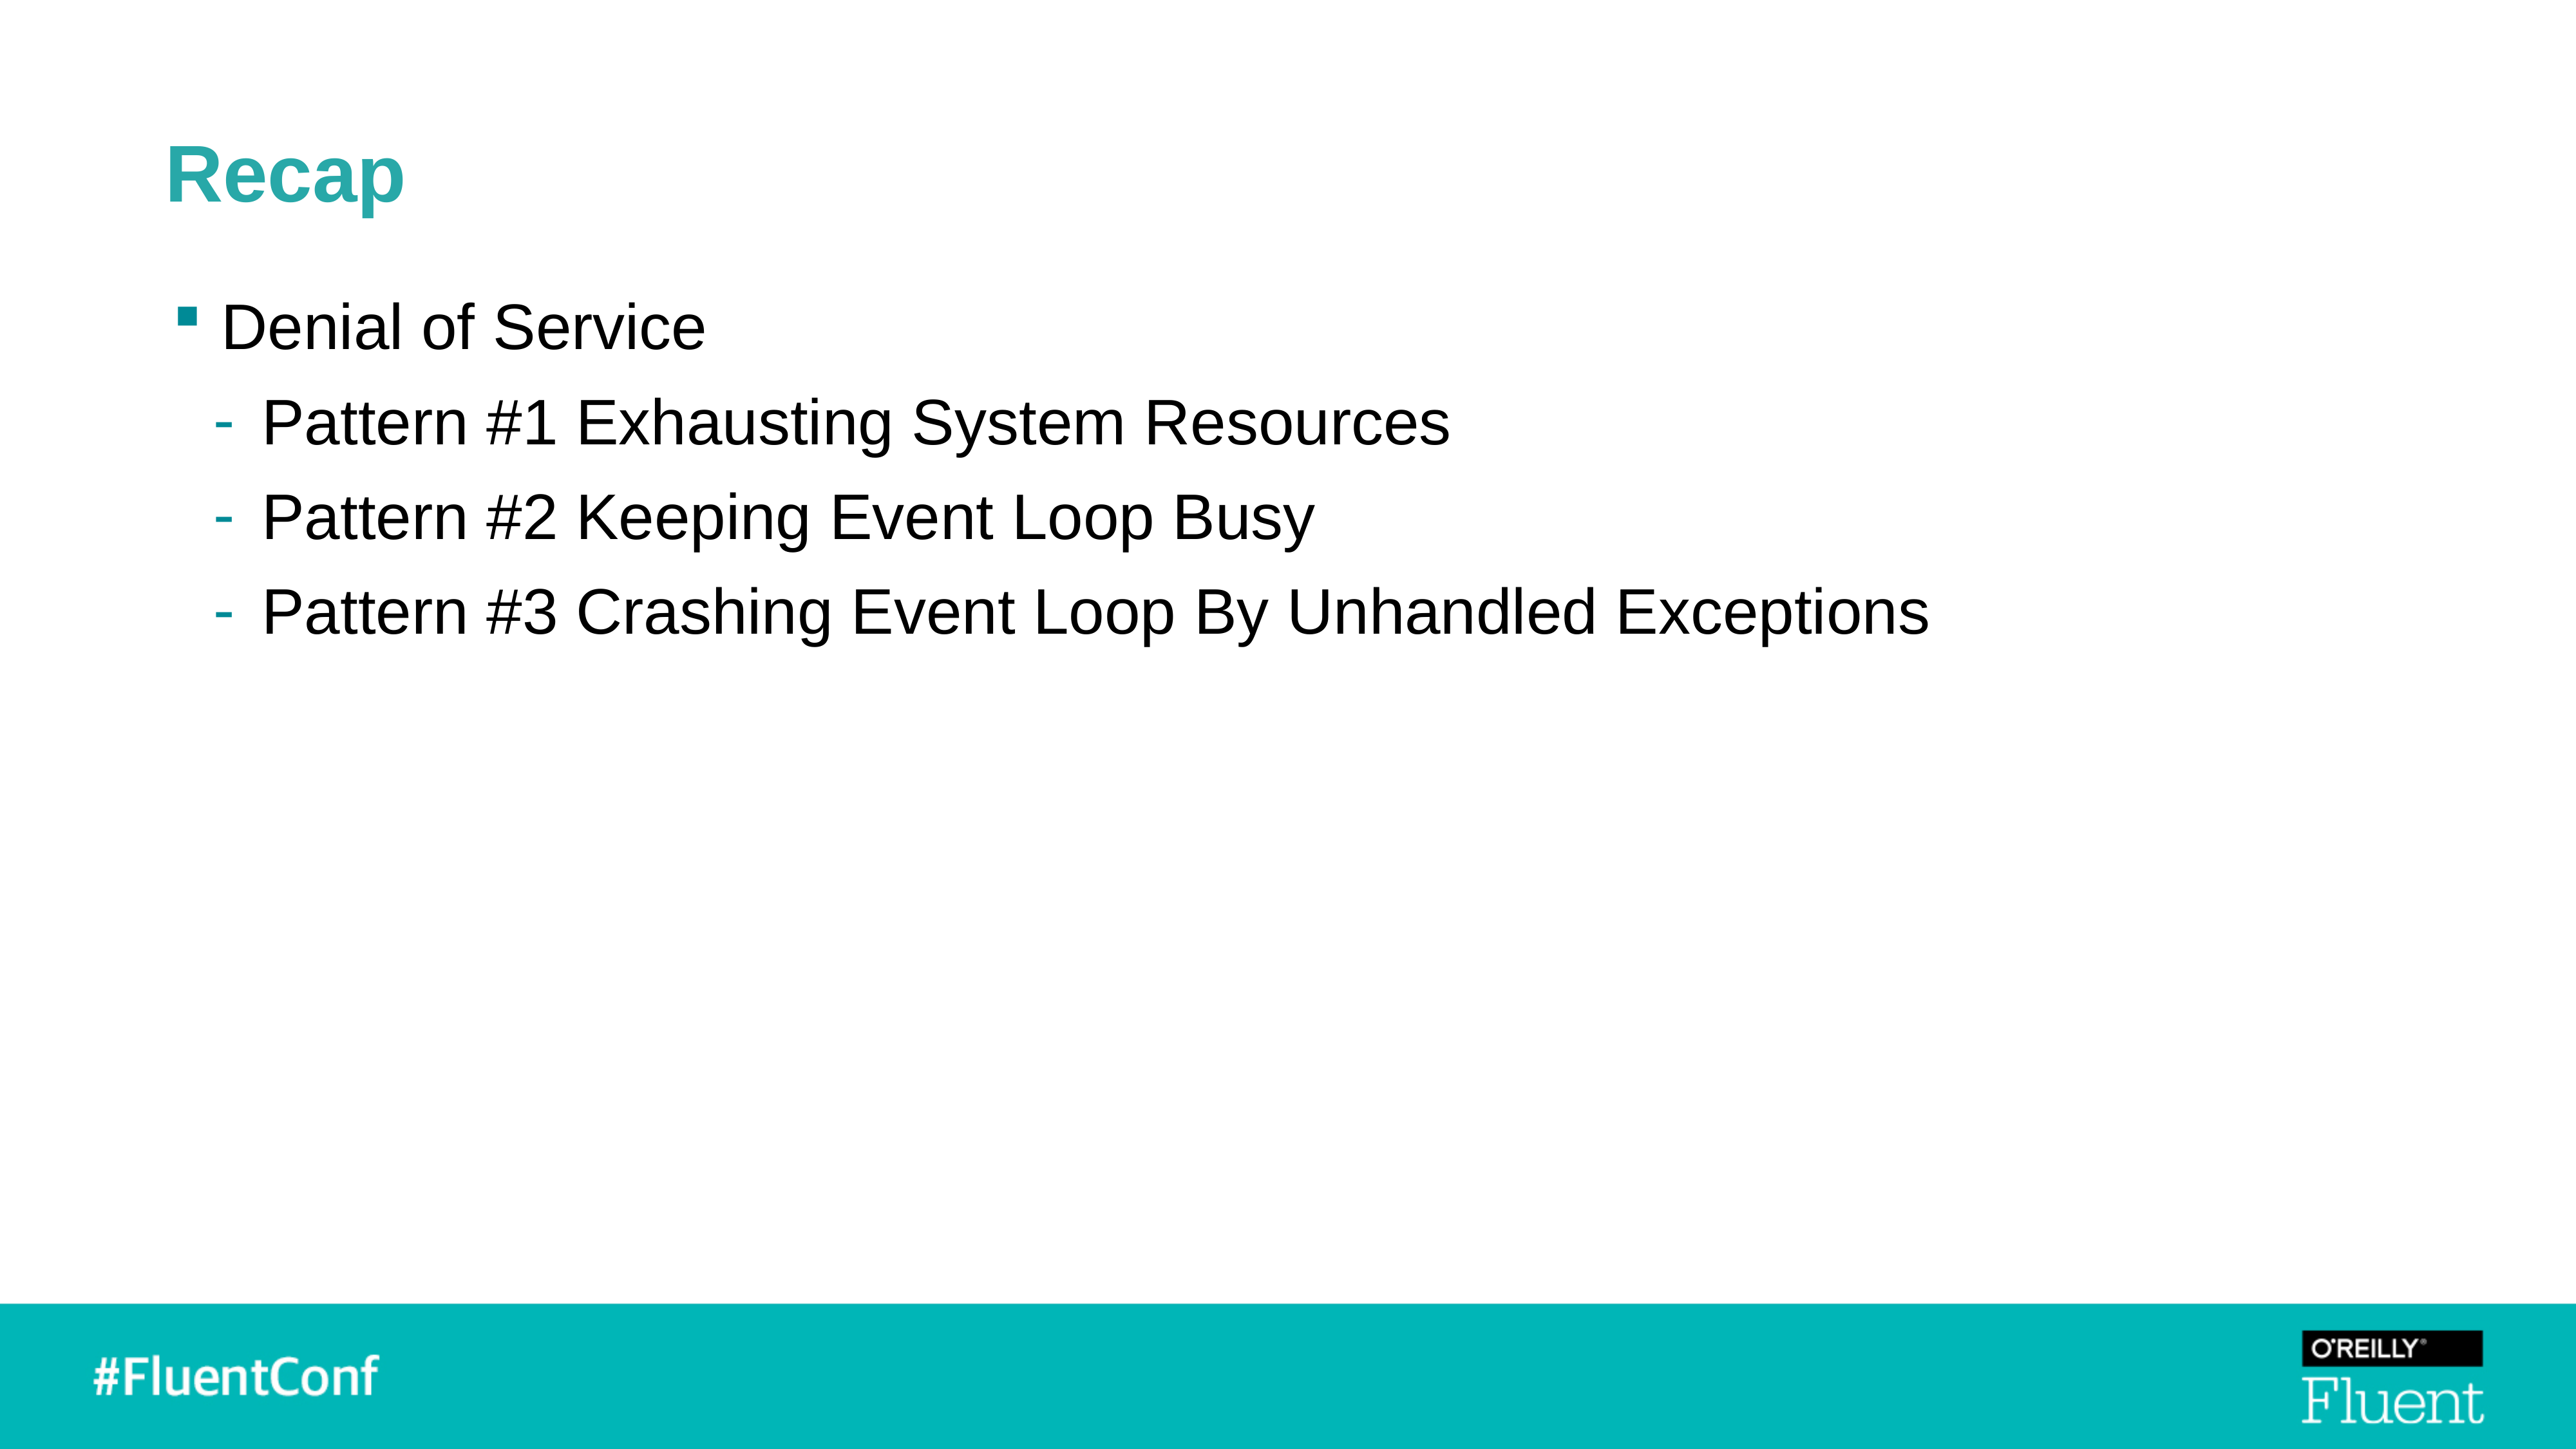

# Recap
Denial of Service
Pattern #1 Exhausting System Resources
Pattern #2 Keeping Event Loop Busy
Pattern #3 Crashing Event Loop By Unhandled Exceptions